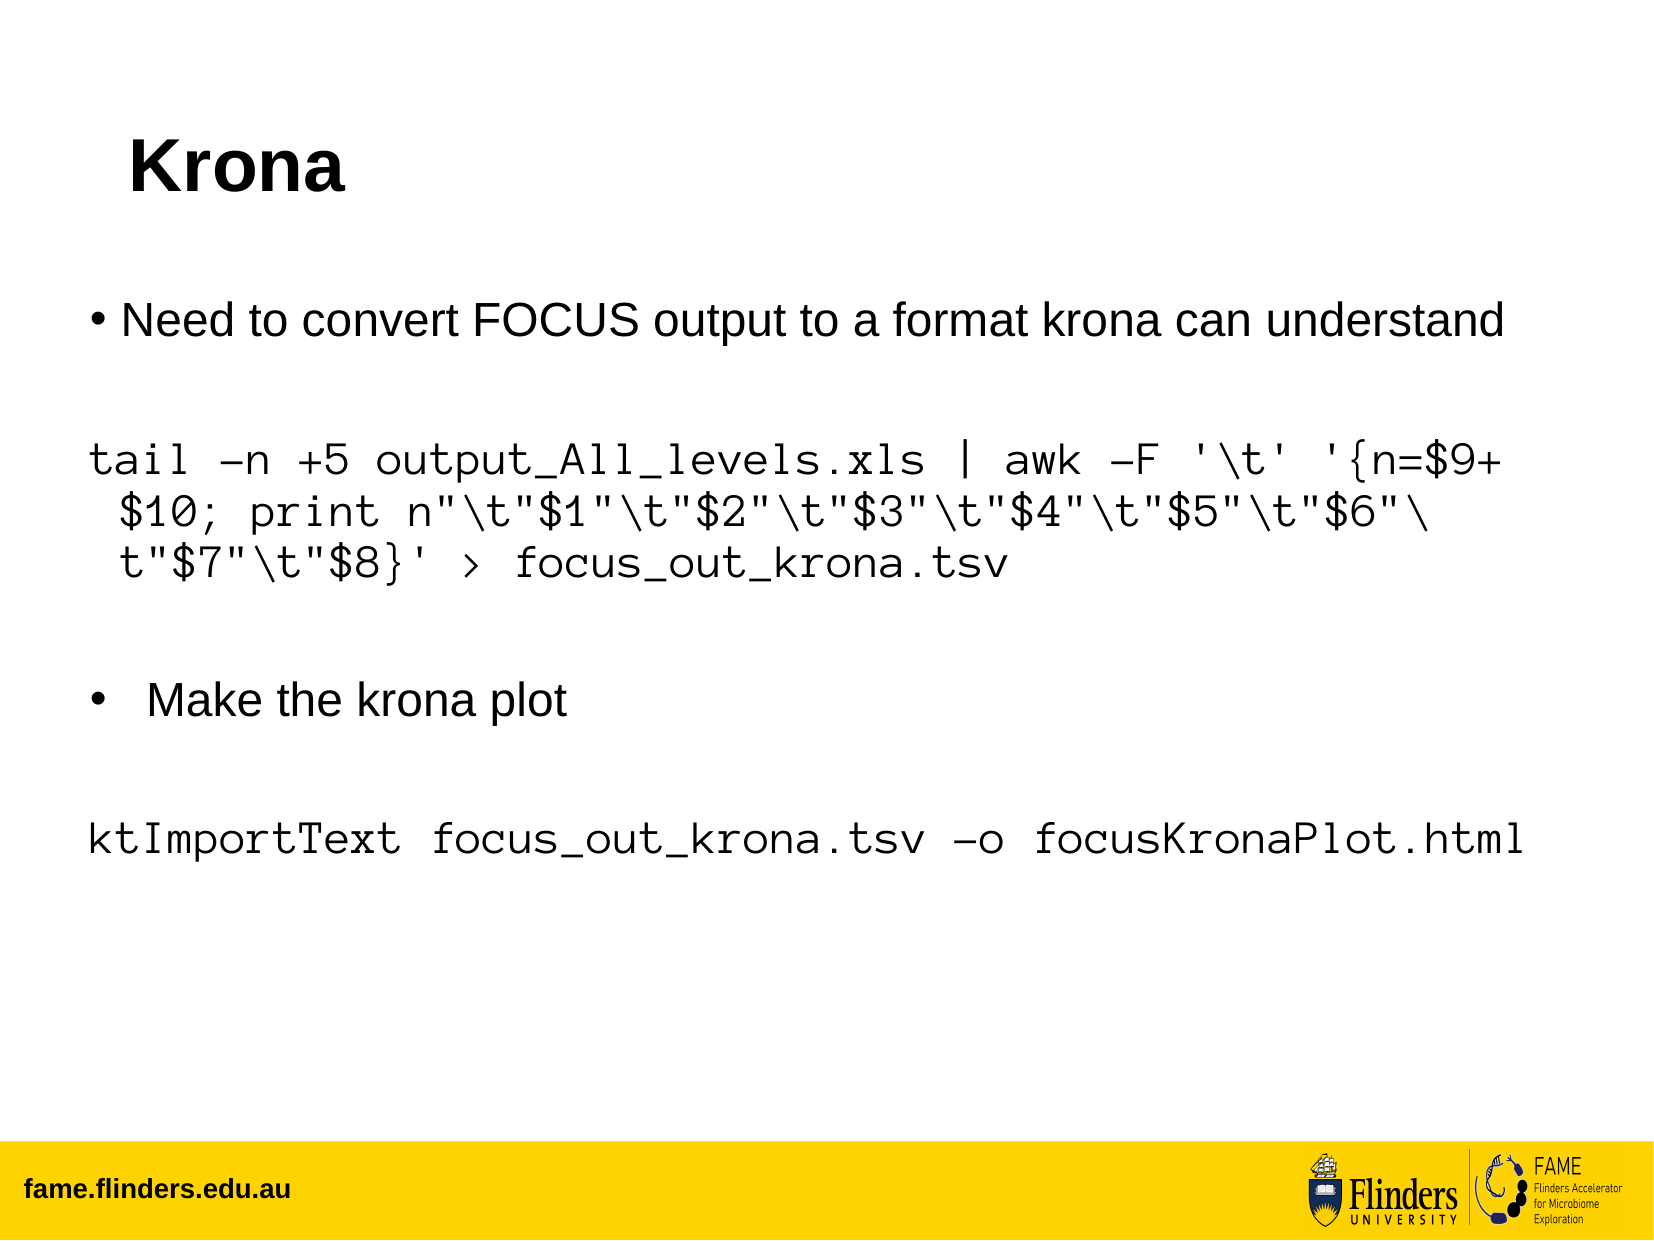

# Krona
Need to convert FOCUS output to a format krona can understand

tail -n +5 output_All_levels.xls | awk -F '\t' '{n=$9+$10; print n"\t"$1"\t"$2"\t"$3"\t"$4"\t"$5"\t"$6"\t"$7"\t"$8}' > focus_out_krona.tsv

Make the krona plot

ktImportText focus_out_krona.tsv -o focusKronaPlot.html